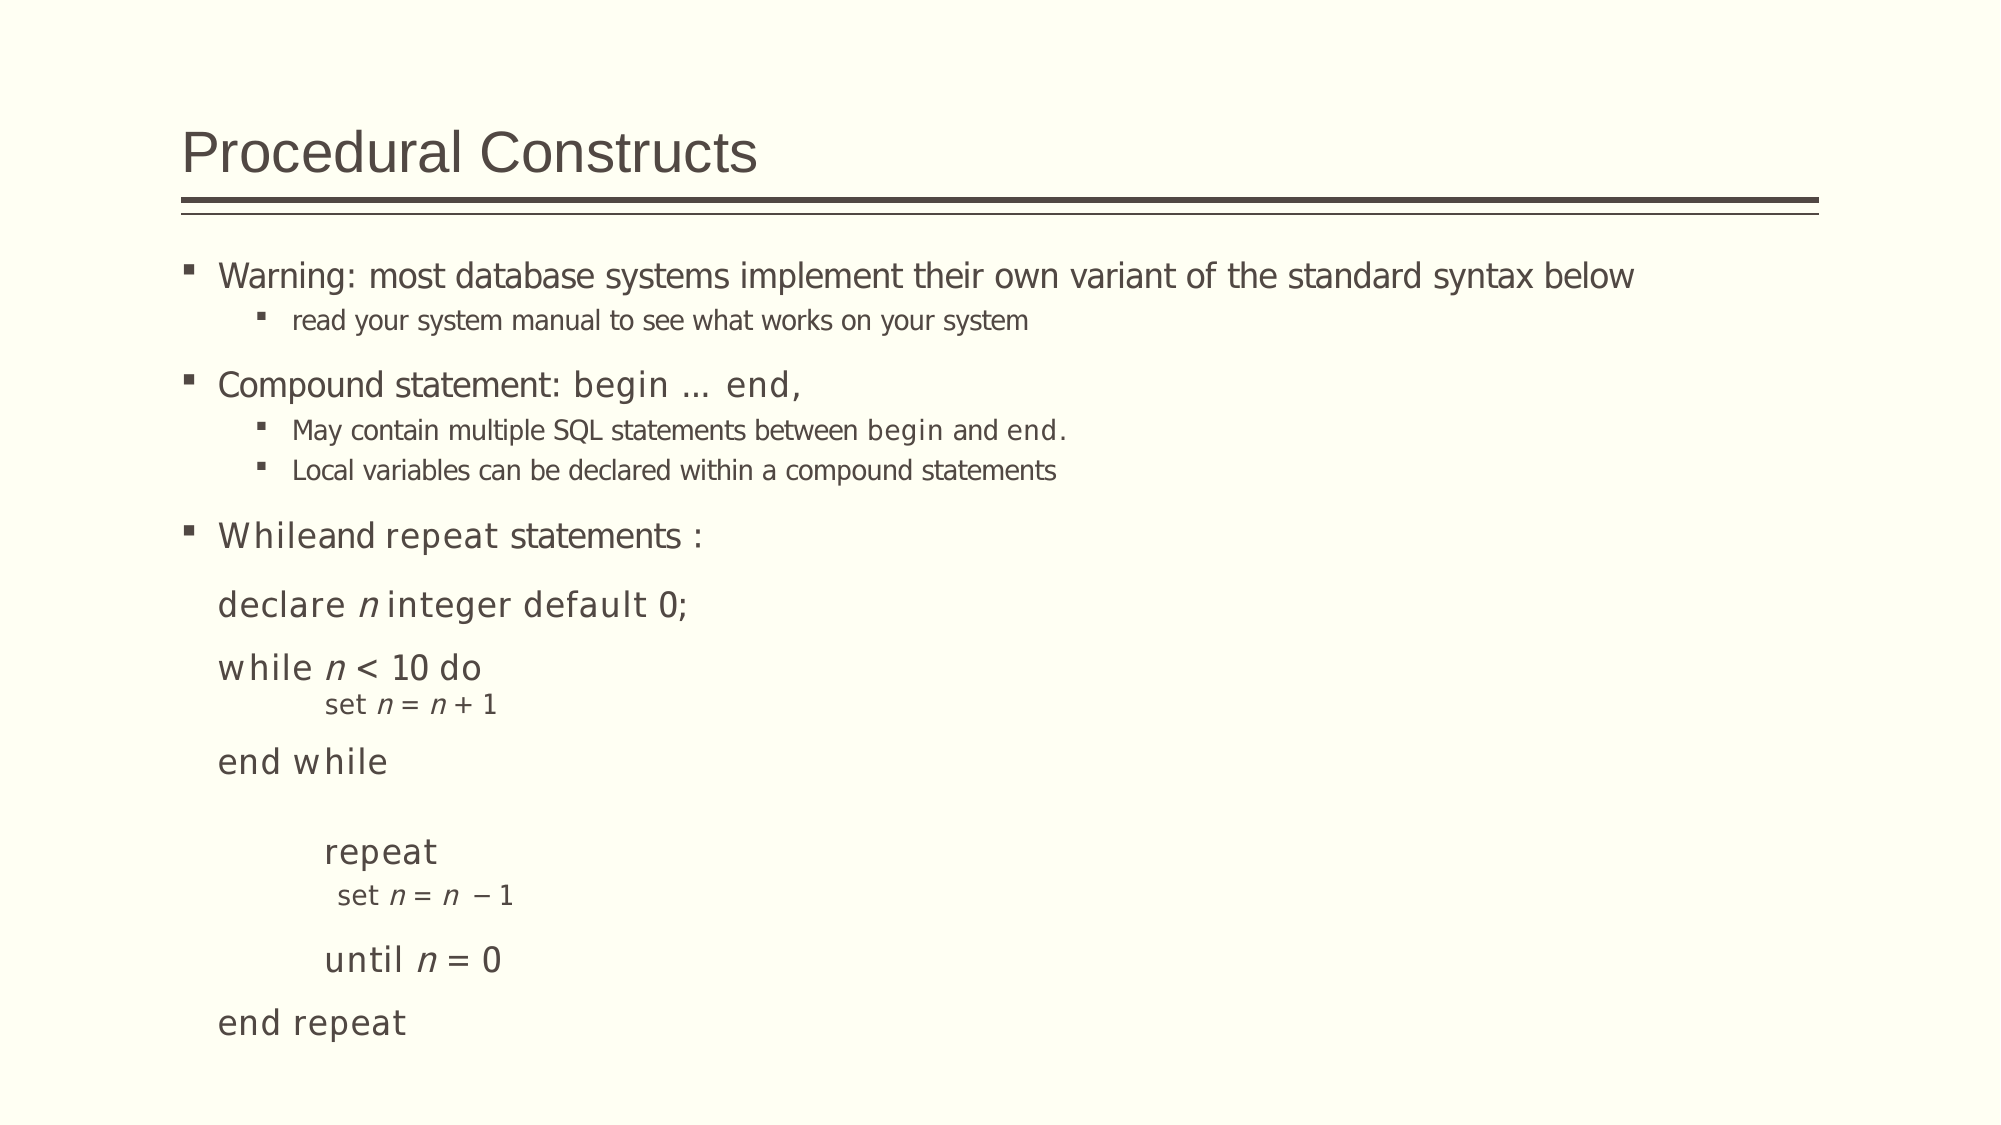

# Procedural Constructs
Warning: most database systems implement their own variant of the standard syntax below
read your system manual to see what works on your system
Compound statement: begin … end,
May contain multiple SQL statements between begin and end.
Local variables can be declared within a compound statements
Whileand repeat statements :
		declare n integer default 0;
		while n < 10 do
		    set n = n + 1
		end while
              repeat
          set n = n  – 1
              until n = 0
 		end repeat